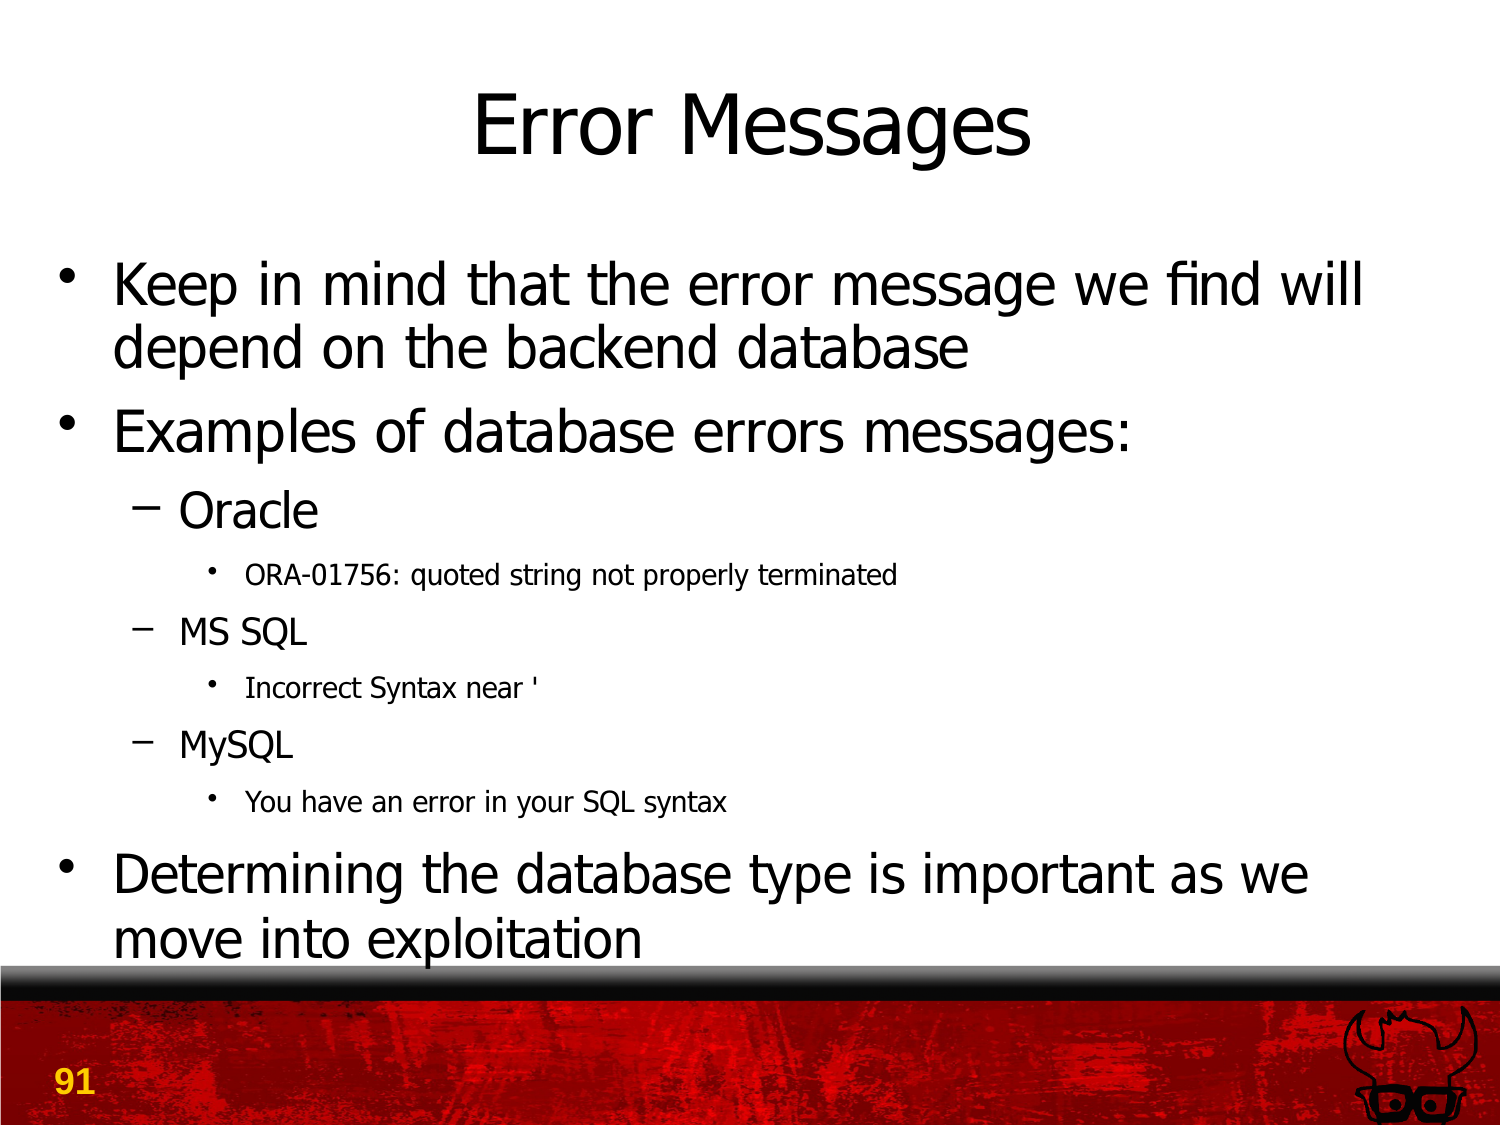

# Error Messages
Keep in mind that the error message we find will depend on the backend database
Examples of database errors messages:
Oracle
ORA-01756: quoted string not properly terminated
MS SQL
Incorrect Syntax near '
MySQL
You have an error in your SQL syntax
Determining the database type is important as we move into exploitation